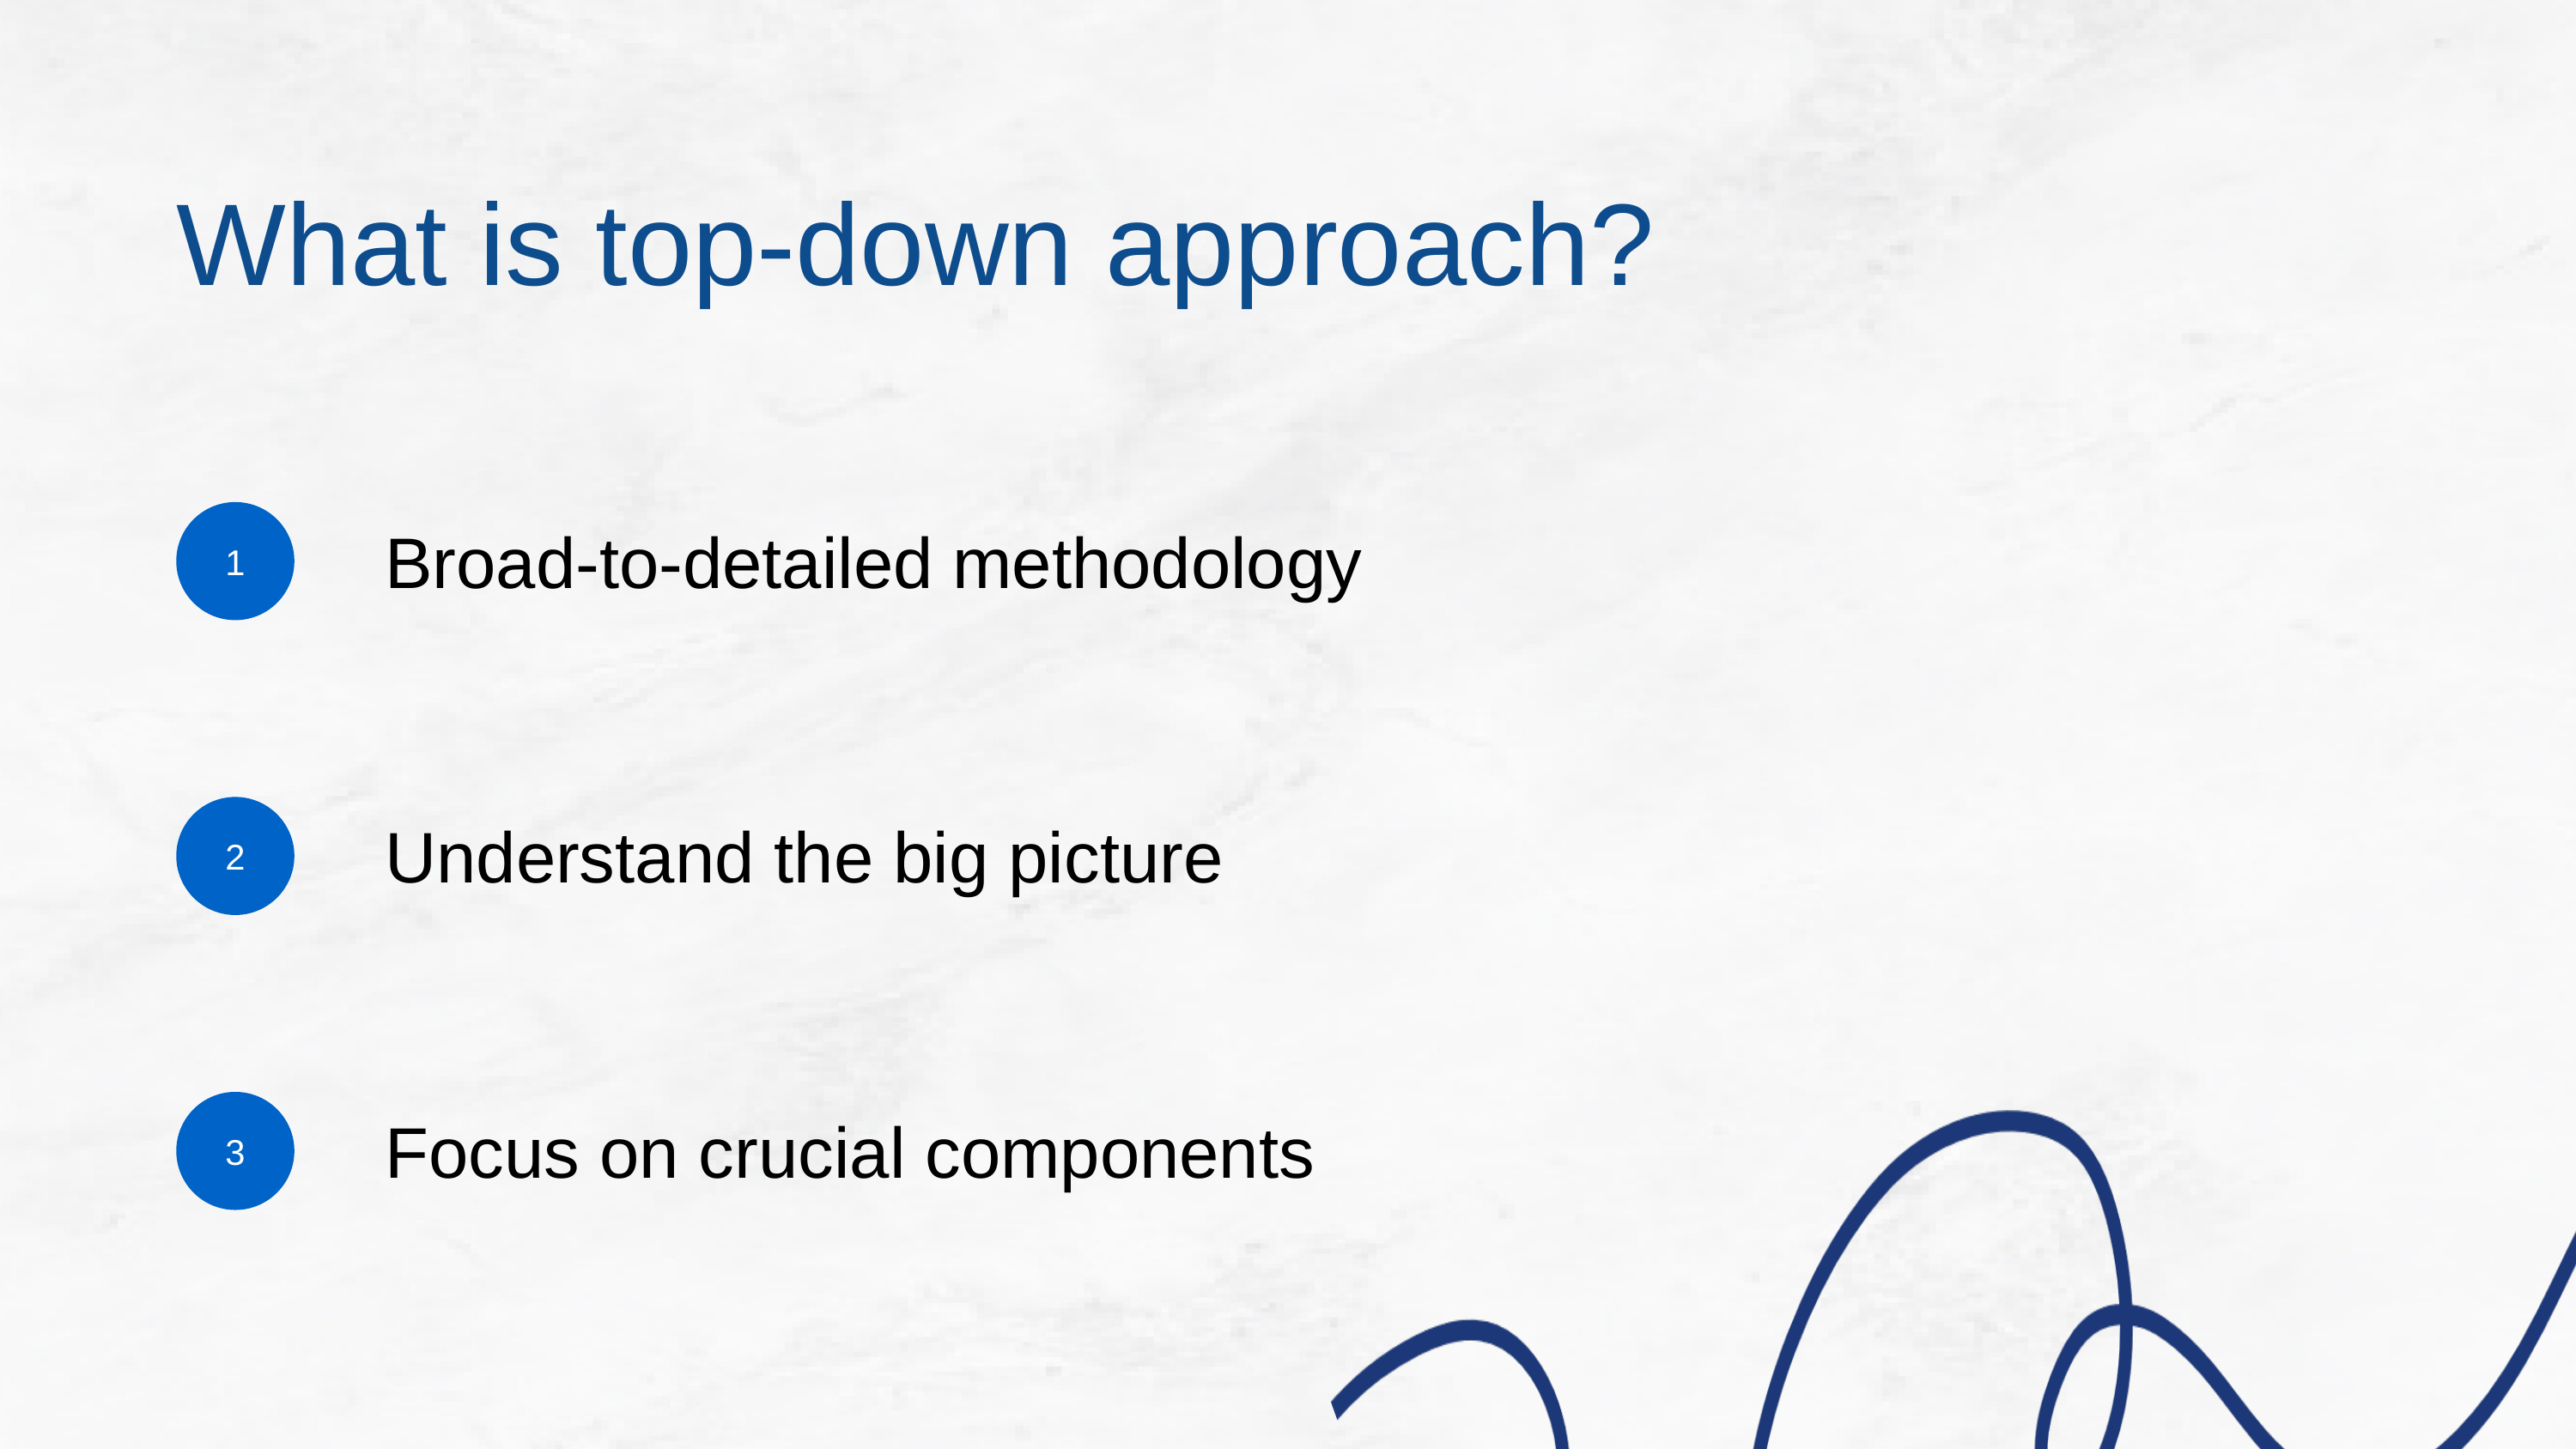

What is top-down approach?

1
Broad-to-detailed methodology

2
Understand the big picture

3
Focus on crucial components